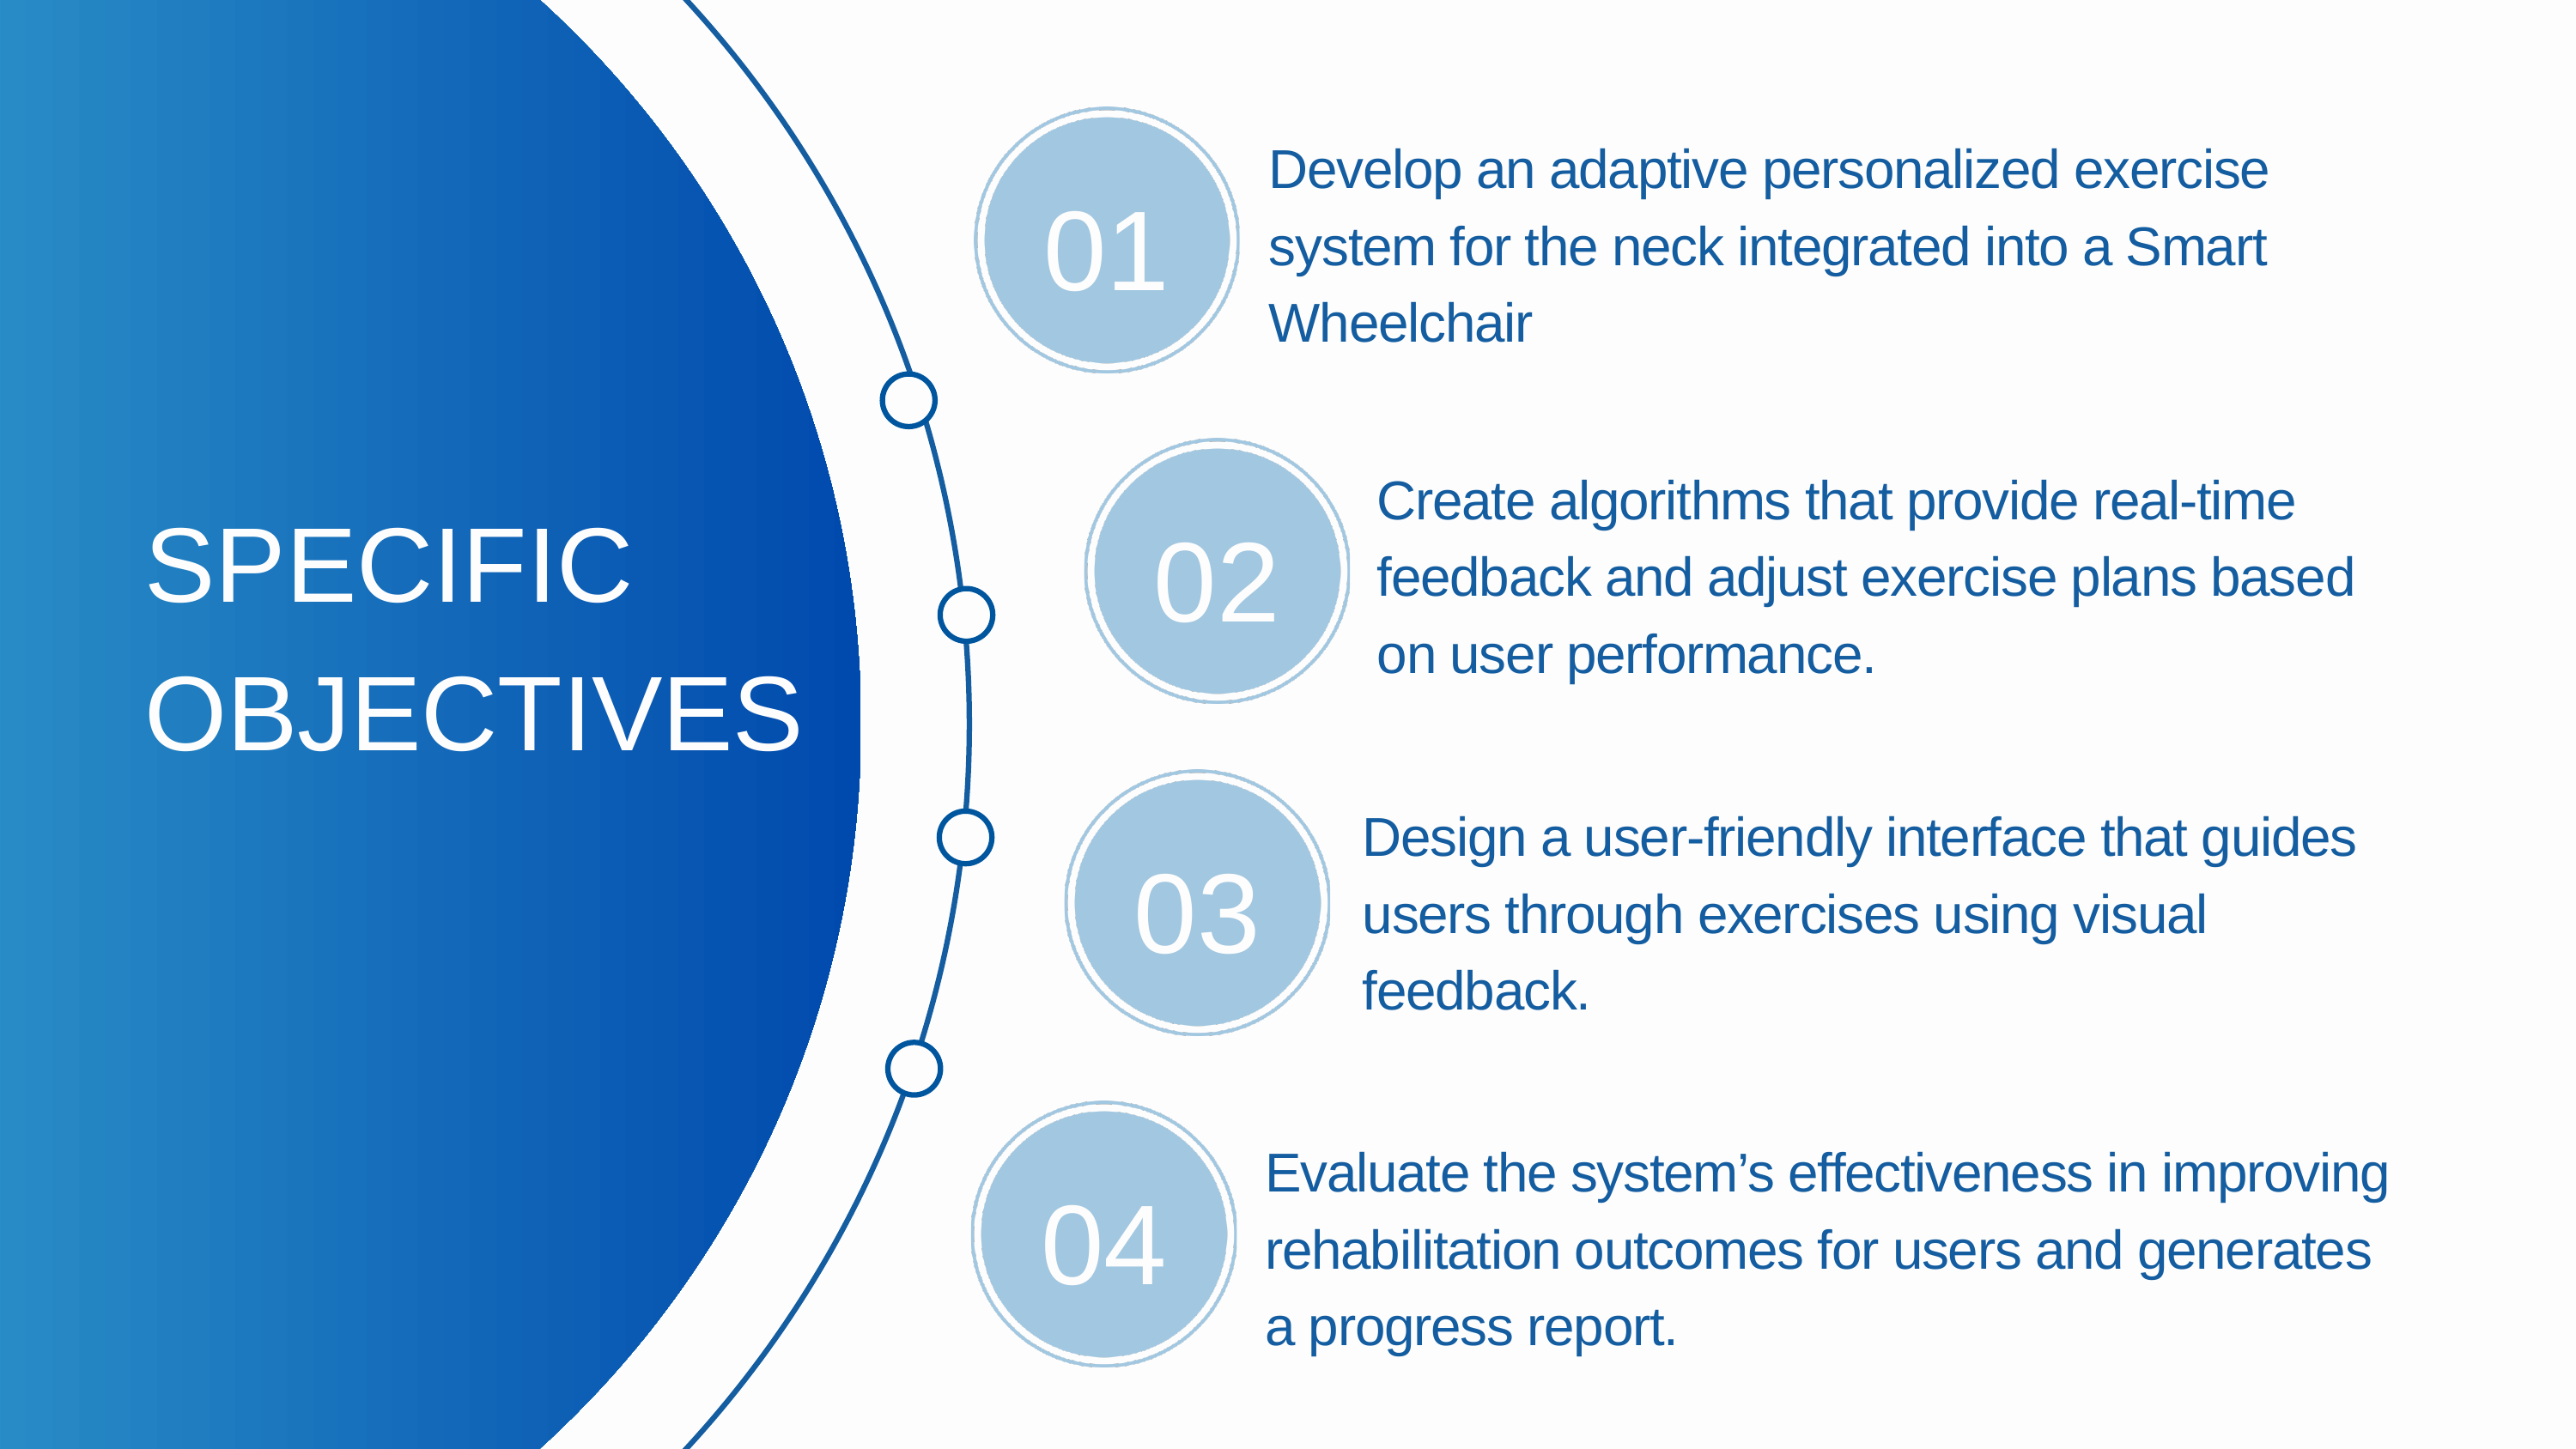

Develop an adaptive personalized exercise system for the neck integrated into a Smart Wheelchair
01

Create algorithms that provide real-time feedback and adjust exercise plans based on user performance.
SPECIFIC OBJECTIVES
02

Design a user-friendly interface that guides users through exercises using visual feedback.

03

Evaluate the system’s effectiveness in improving rehabilitation outcomes for users and generates a progress report.
04